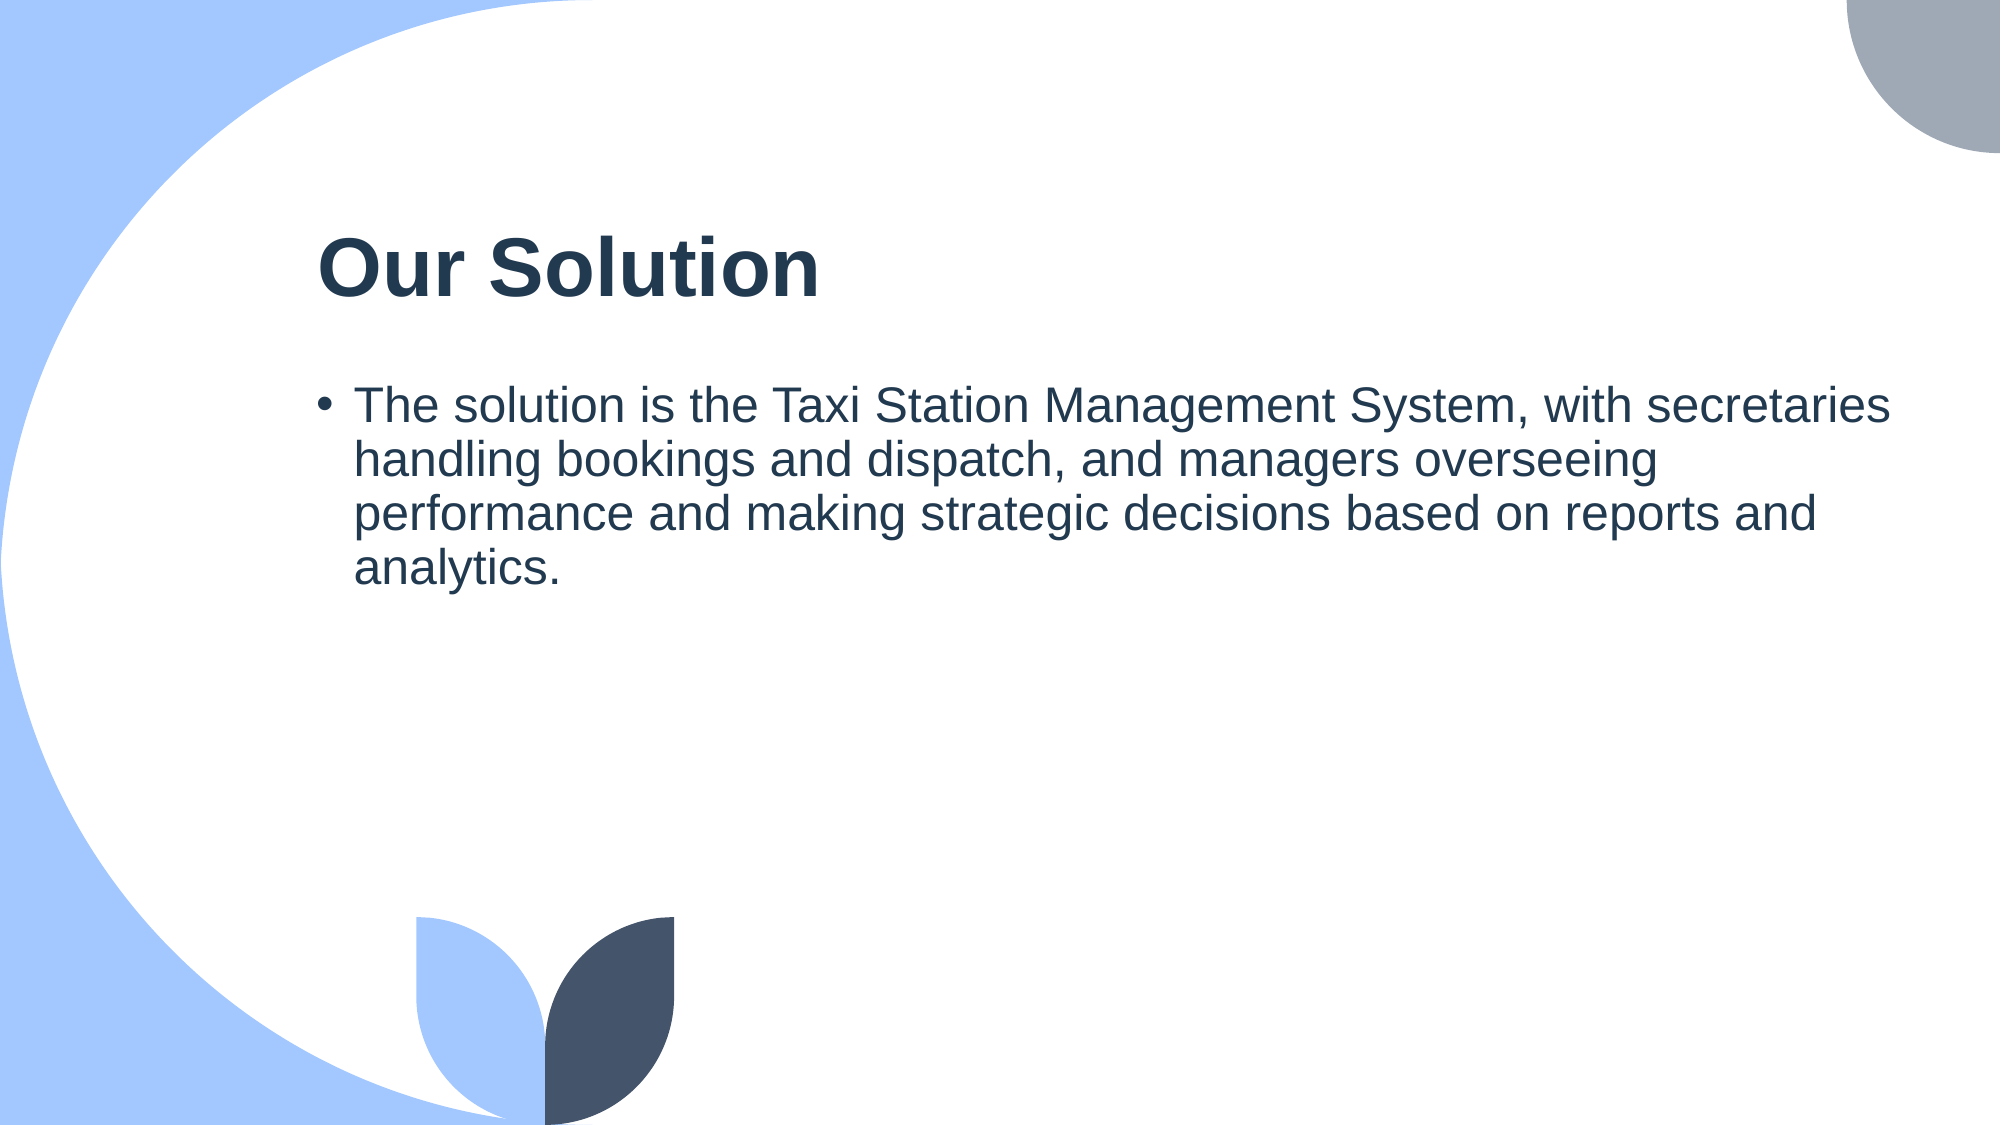

Our Solution
The solution is the Taxi Station Management System, with secretaries handling bookings and dispatch, and managers overseeing performance and making strategic decisions based on reports and analytics.